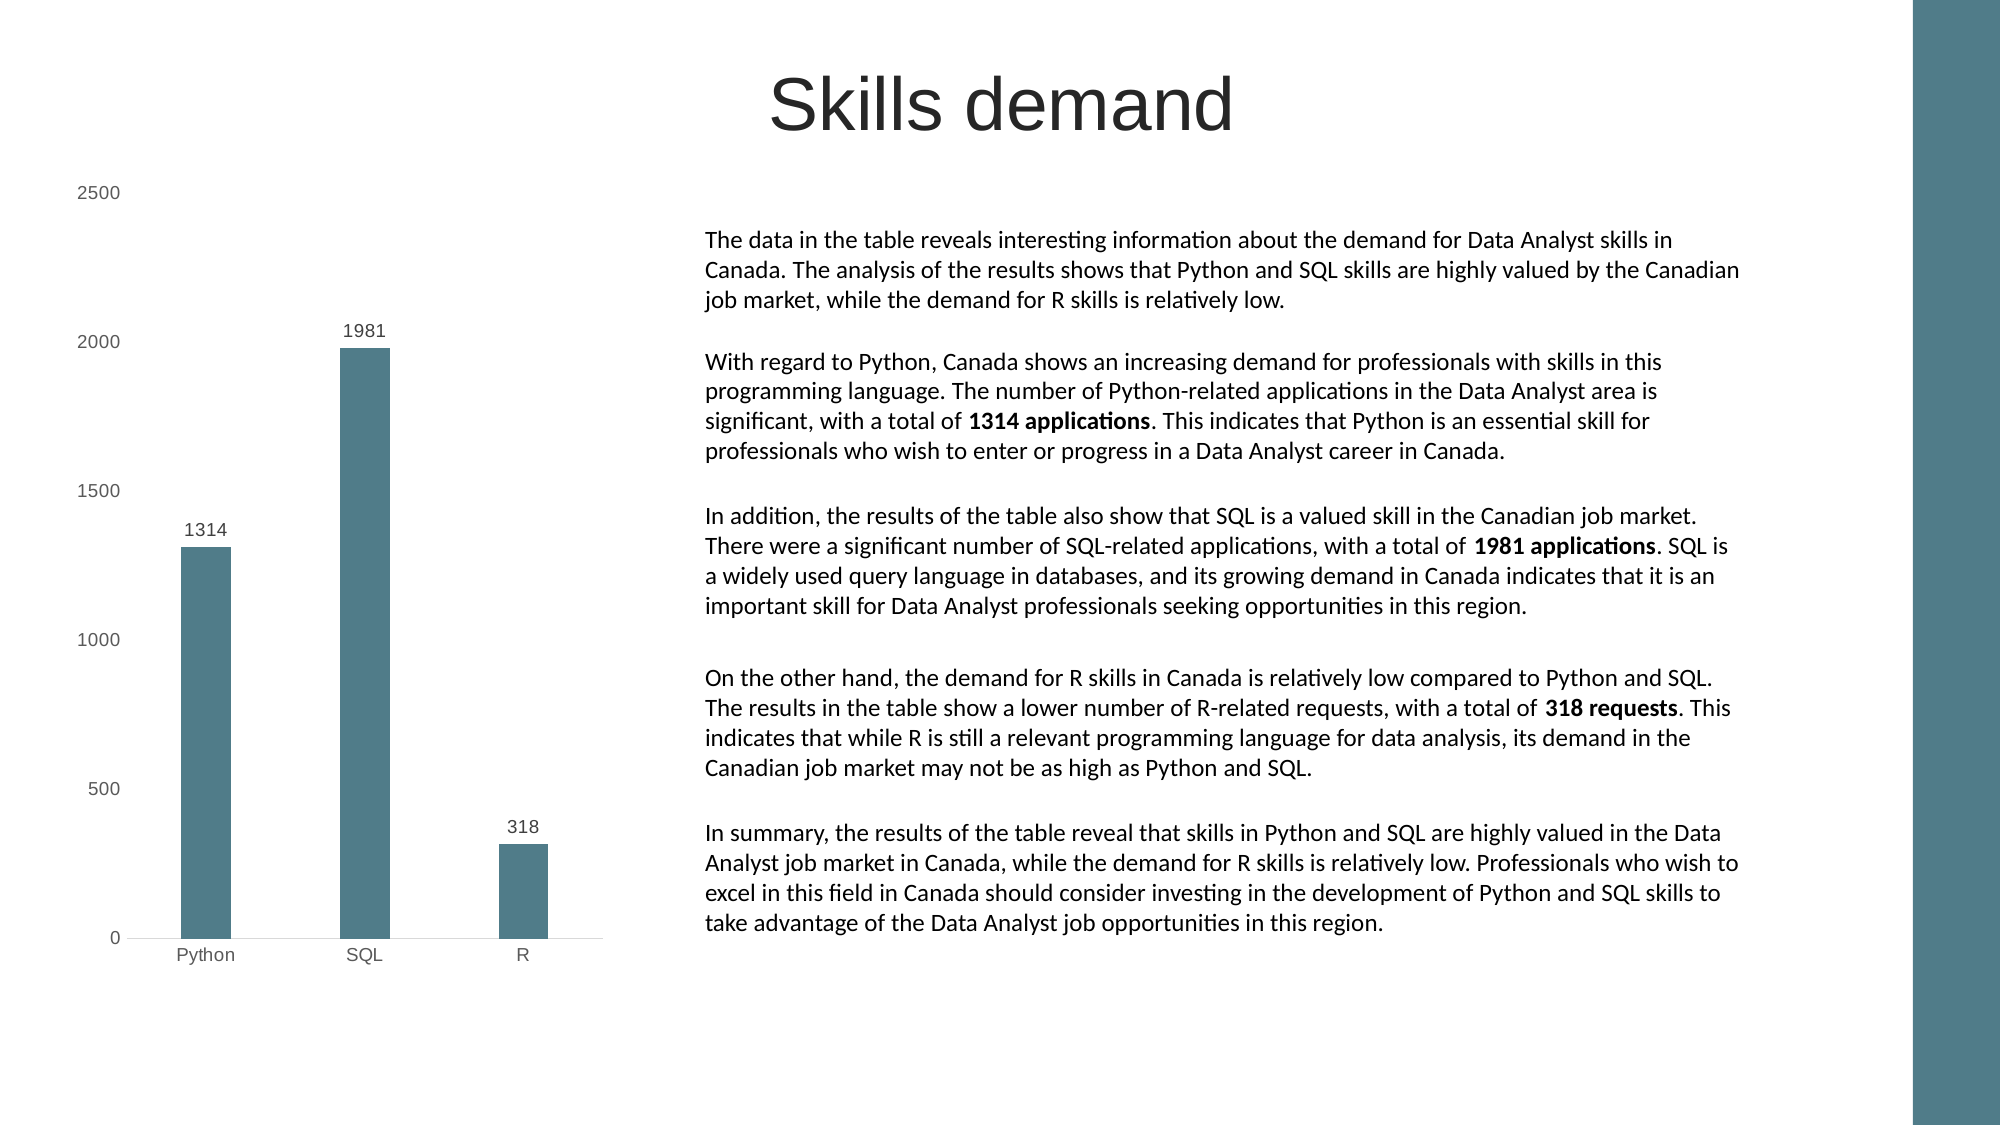

Skills demand

### Chart

| Category | Canada |
|---|---|
| Python | 1314.0 |
| SQL | 1981.0 |
| R | 318.0 |
The data in the table reveals interesting information about the demand for Data Analyst skills in Canada. The analysis of the results shows that Python and SQL skills are highly valued by the Canadian job market, while the demand for R skills is relatively low.
With regard to Python, Canada shows an increasing demand for professionals with skills in this programming language. The number of Python-related applications in the Data Analyst area is significant, with a total of 1314 applications. This indicates that Python is an essential skill for professionals who wish to enter or progress in a Data Analyst career in Canada.
In addition, the results of the table also show that SQL is a valued skill in the Canadian job market. There were a significant number of SQL-related applications, with a total of 1981 applications. SQL is a widely used query language in databases, and its growing demand in Canada indicates that it is an important skill for Data Analyst professionals seeking opportunities in this region.
On the other hand, the demand for R skills in Canada is relatively low compared to Python and SQL. The results in the table show a lower number of R-related requests, with a total of 318 requests. This indicates that while R is still a relevant programming language for data analysis, its demand in the Canadian job market may not be as high as Python and SQL.
In summary, the results of the table reveal that skills in Python and SQL are highly valued in the Data Analyst job market in Canada, while the demand for R skills is relatively low. Professionals who wish to excel in this field in Canada should consider investing in the development of Python and SQL skills to take advantage of the Data Analyst job opportunities in this region.